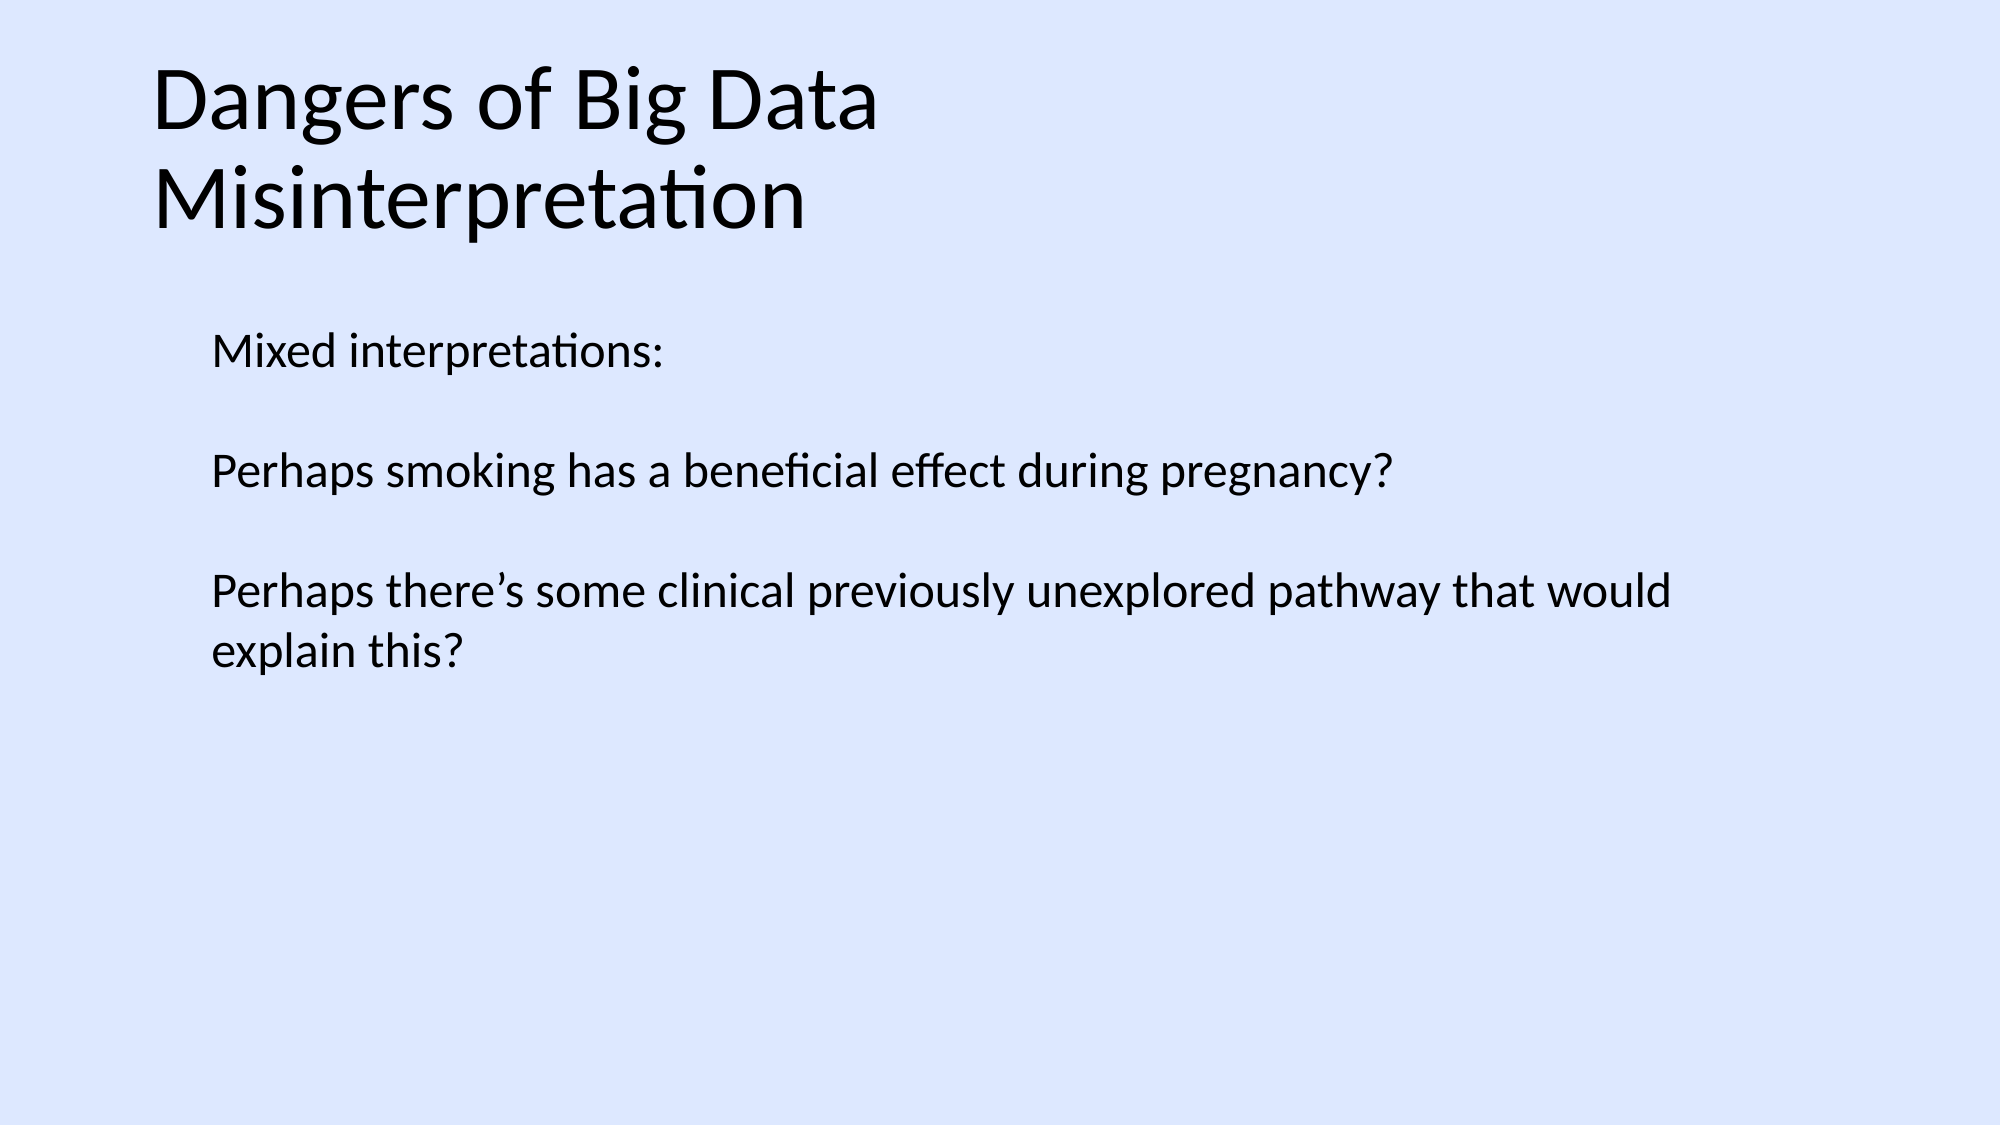

Dangers of Big Data
Misinterpretation
Mixed interpretations:

Perhaps smoking has a beneficial effect during pregnancy?

Perhaps there’s some clinical previously unexplored pathway that would explain this?